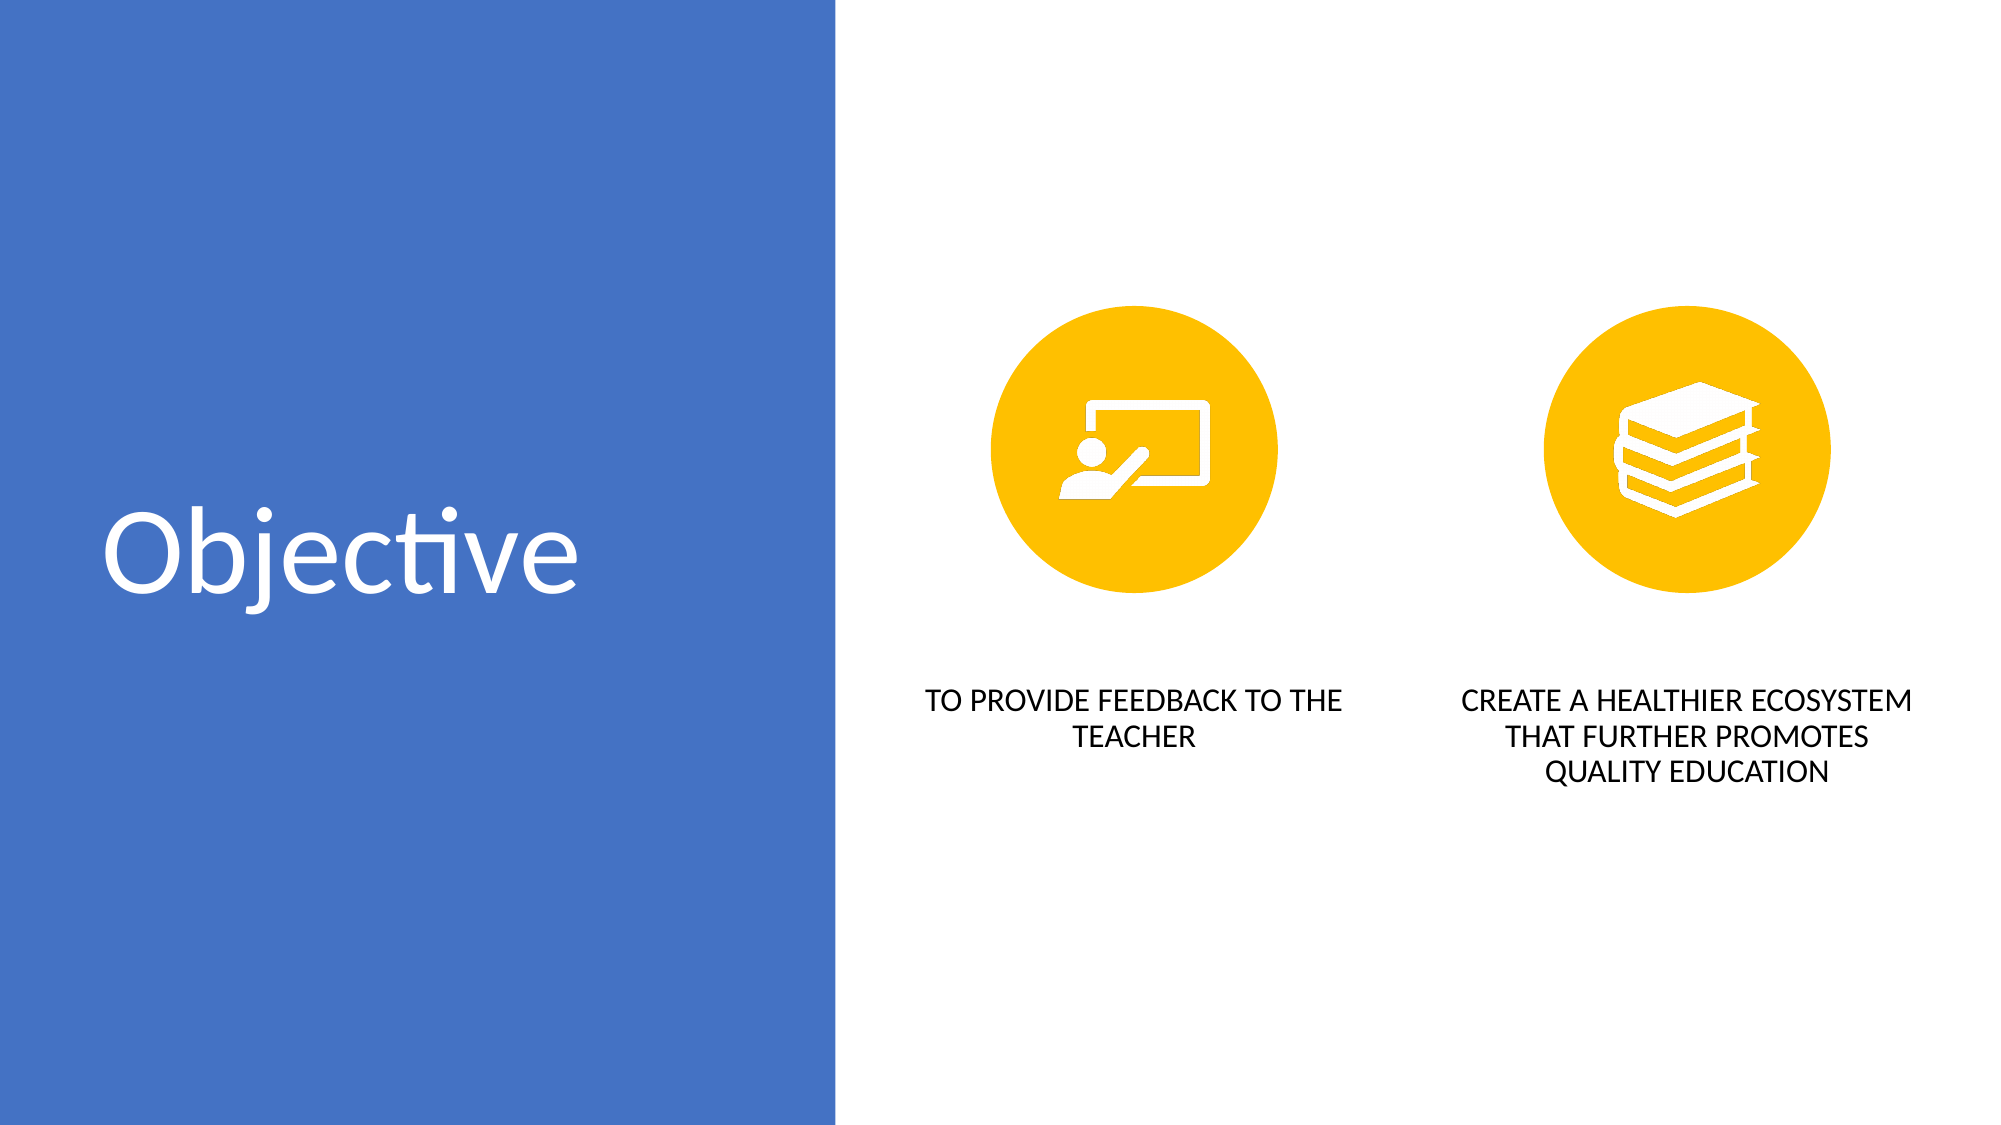

# Objective
To provide feedback to the teacher
Create a healthier ecosystem that further promotes quality education